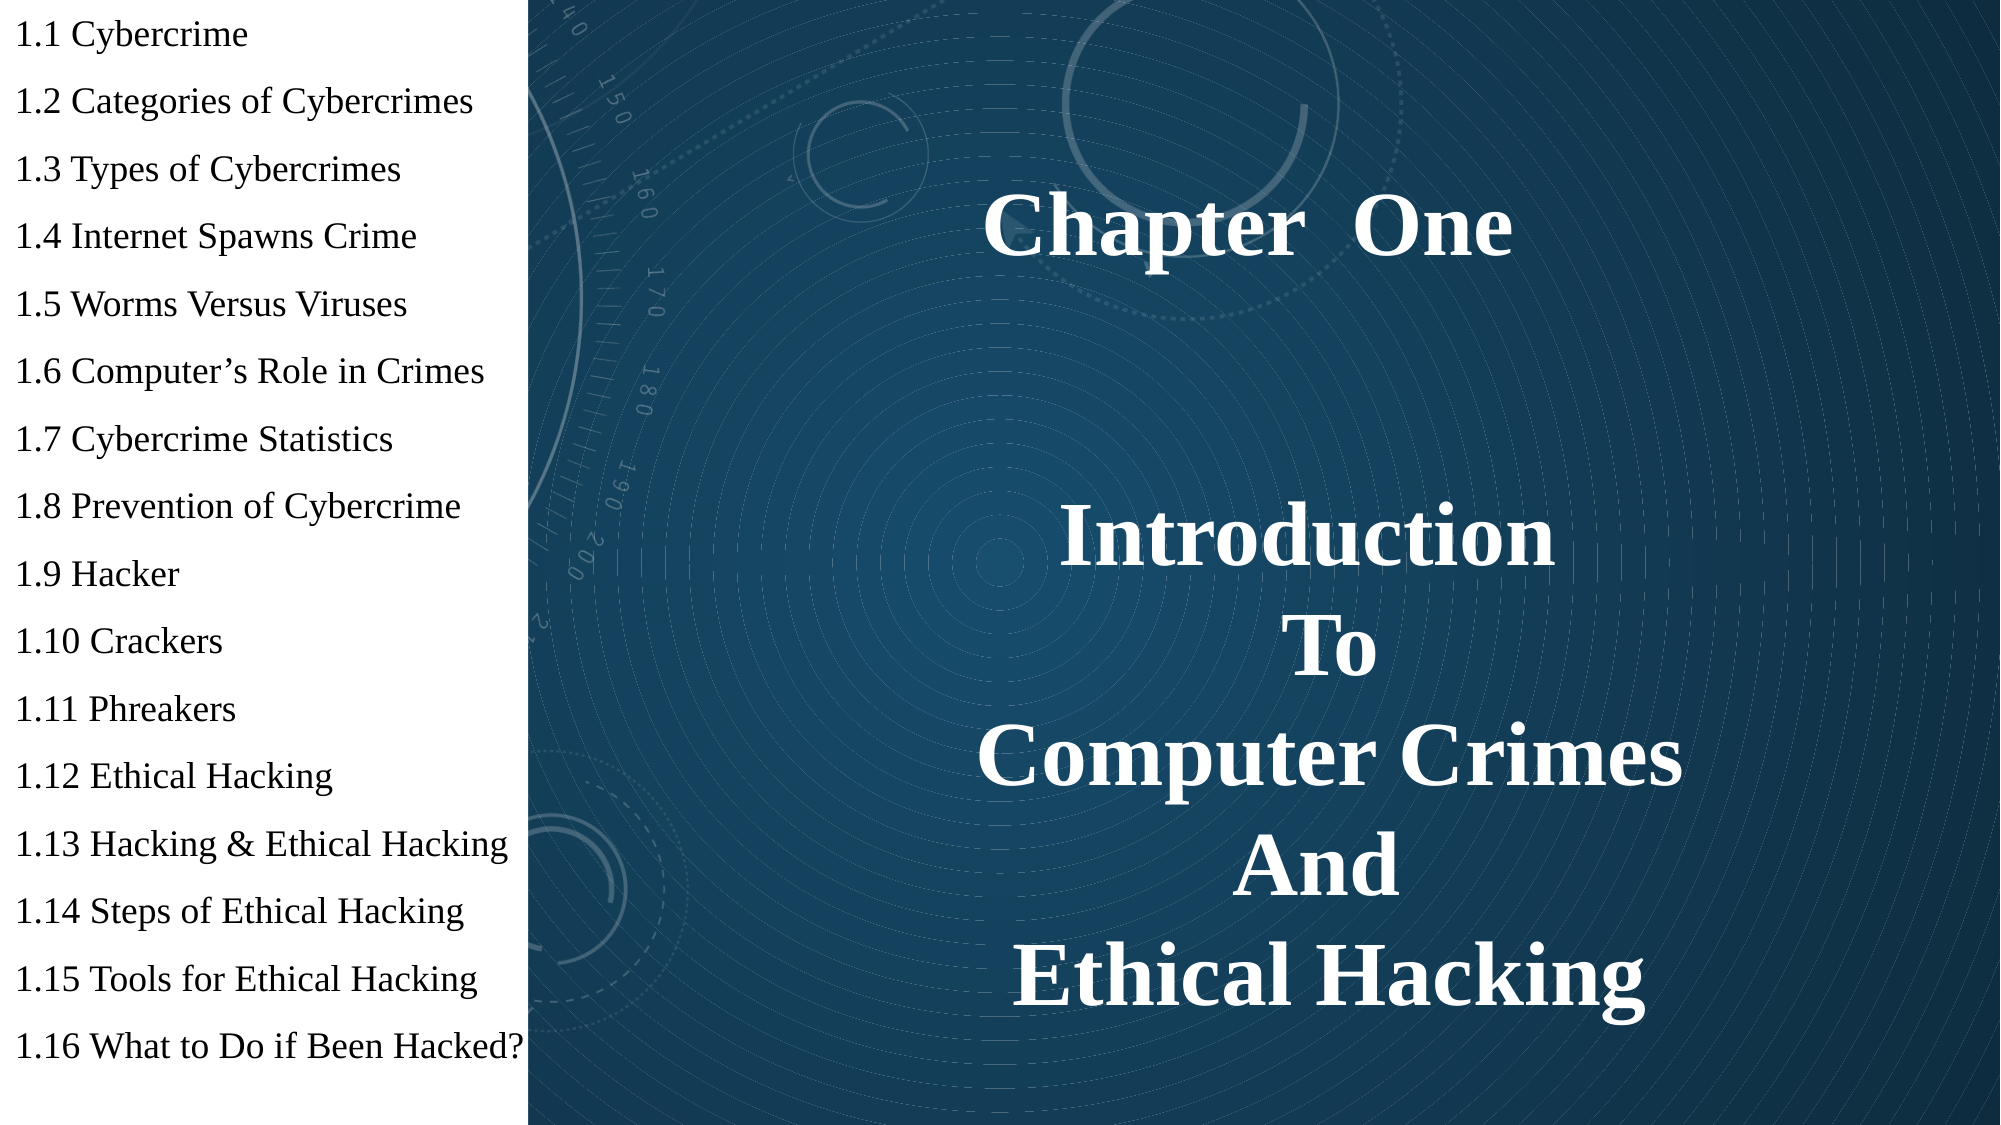

1.1 Cybercrime
1.2 Categories of Cybercrimes
1.3 Types of Cybercrimes
1.4 Internet Spawns Crime
1.5 Worms Versus Viruses
1.6 Computer’s Role in Crimes
1.7 Cybercrime Statistics
1.8 Prevention of Cybercrime
1.9 Hacker
1.10 Crackers
1.11 Phreakers
1.12 Ethical Hacking
1.13 Hacking & Ethical Hacking
1.14 Steps of Ethical Hacking
1.15 Tools for Ethical Hacking
1.16 What to Do if Been Hacked?
Chapter  One

# Introduction To Computer Crimes And Ethical Hacking